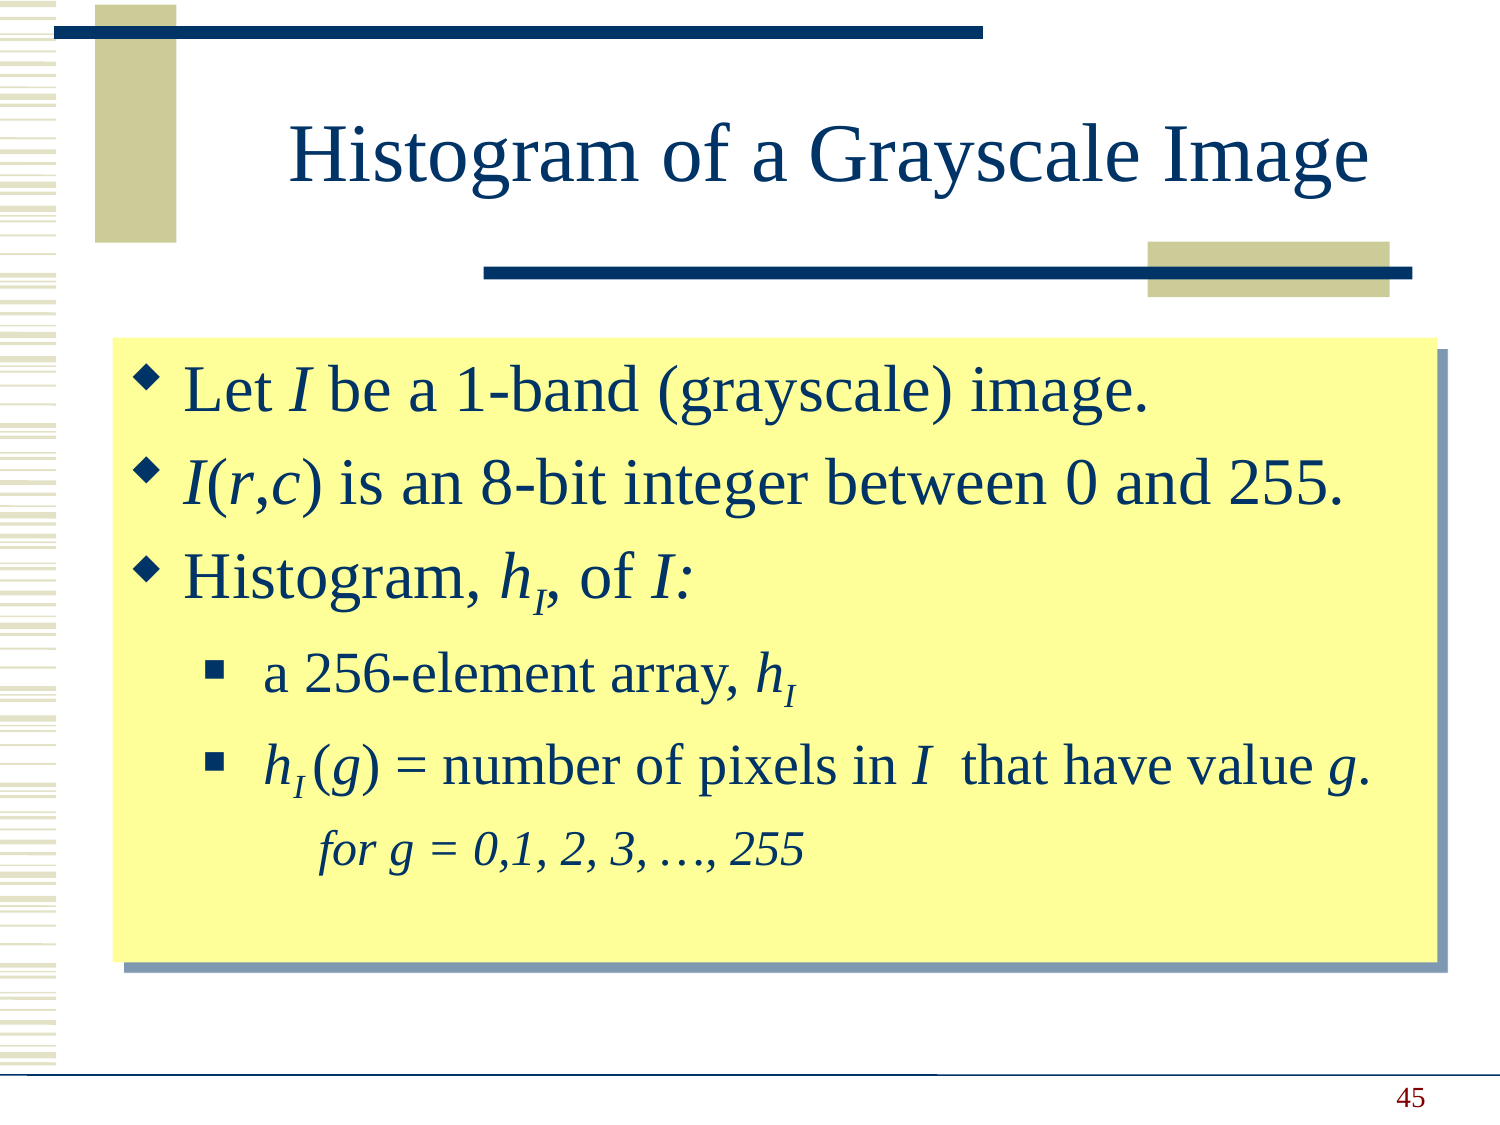

Histogram of a Grayscale Image
Let I be a 1-band (grayscale) image.
I(r,c) is an 8-bit integer between 0 and 255.
Histogram, hI, of I:
 a 256-element array, hI
 hI (g) = number of pixels in I  that have value g.
    for g = 0,1, 2, 3, …, 255

45